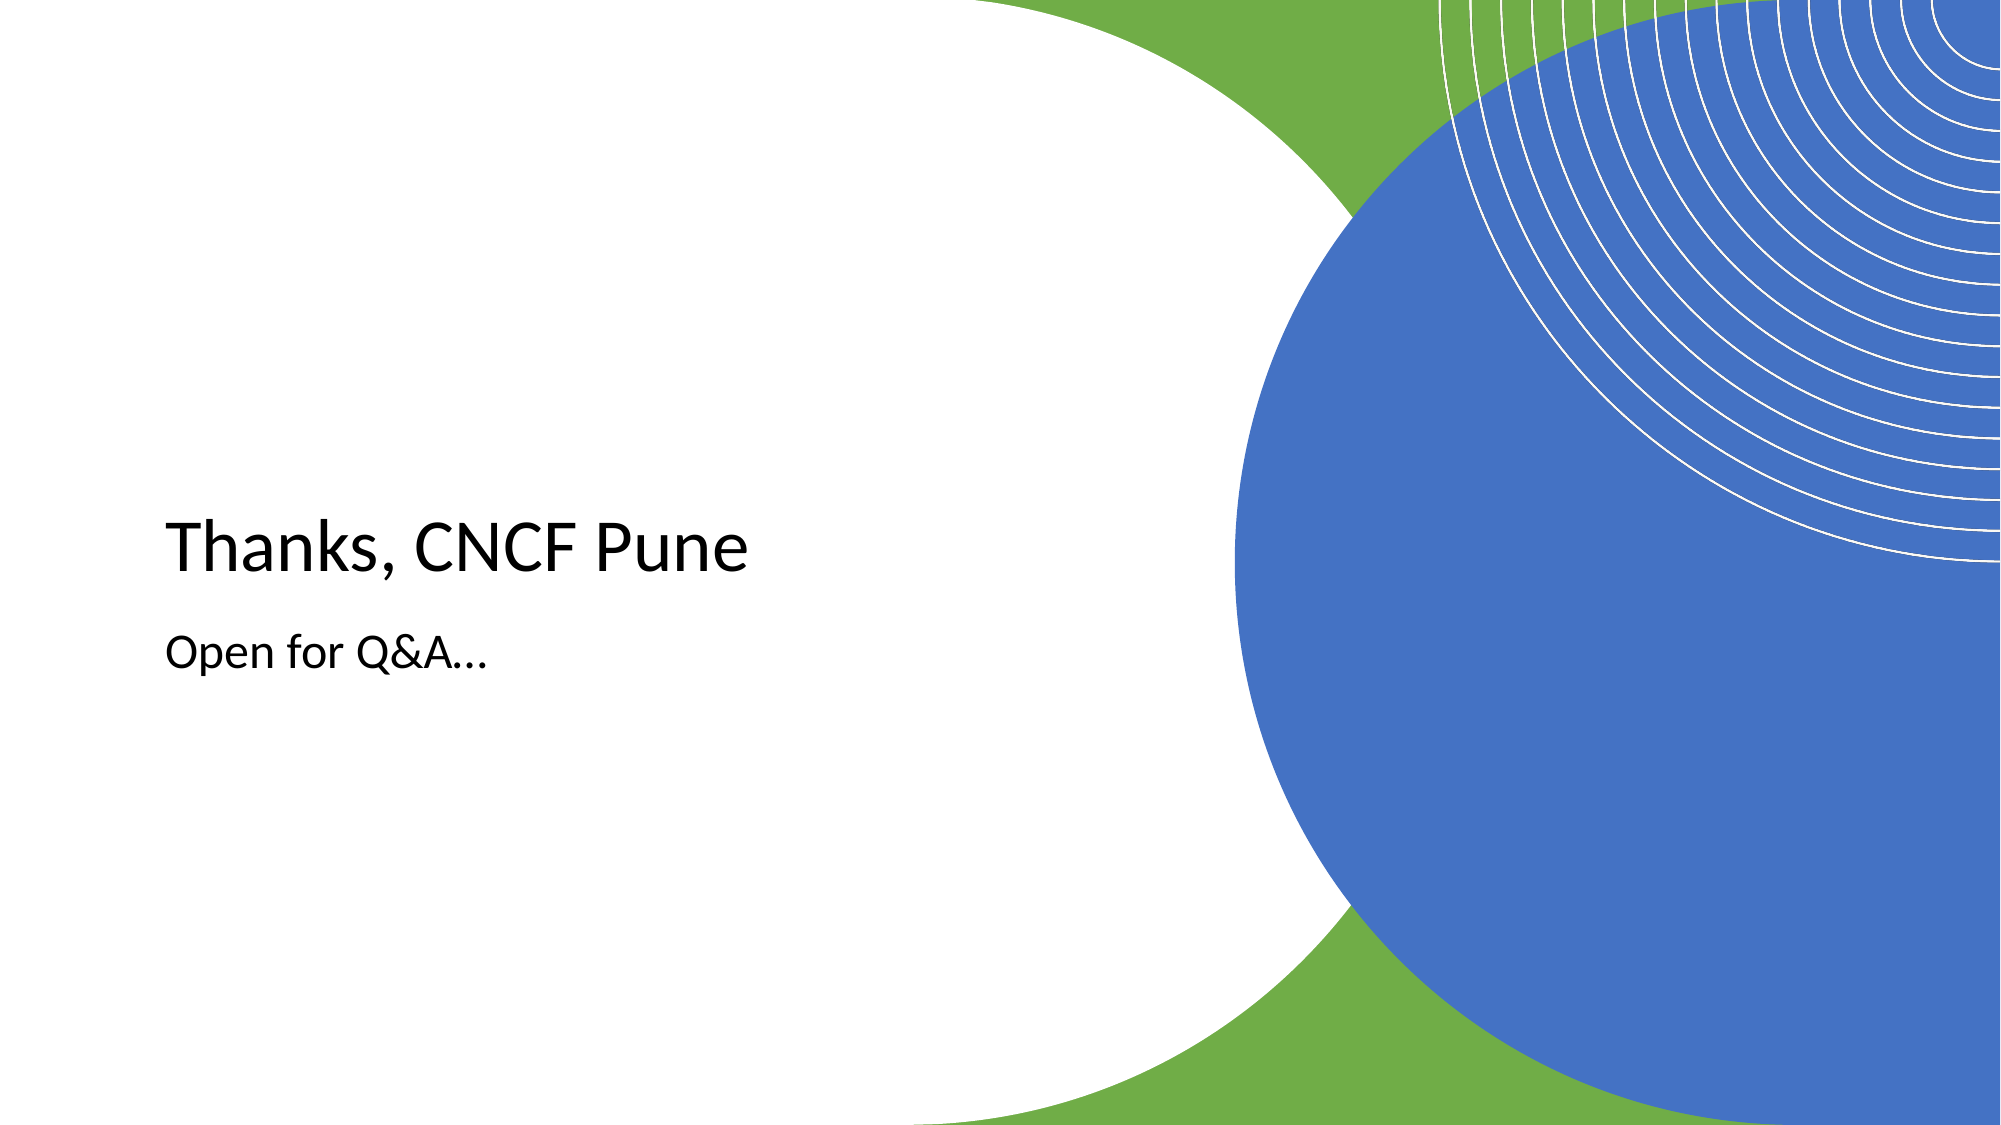

# Thanks, CNCF Pune
Open for Q&A…